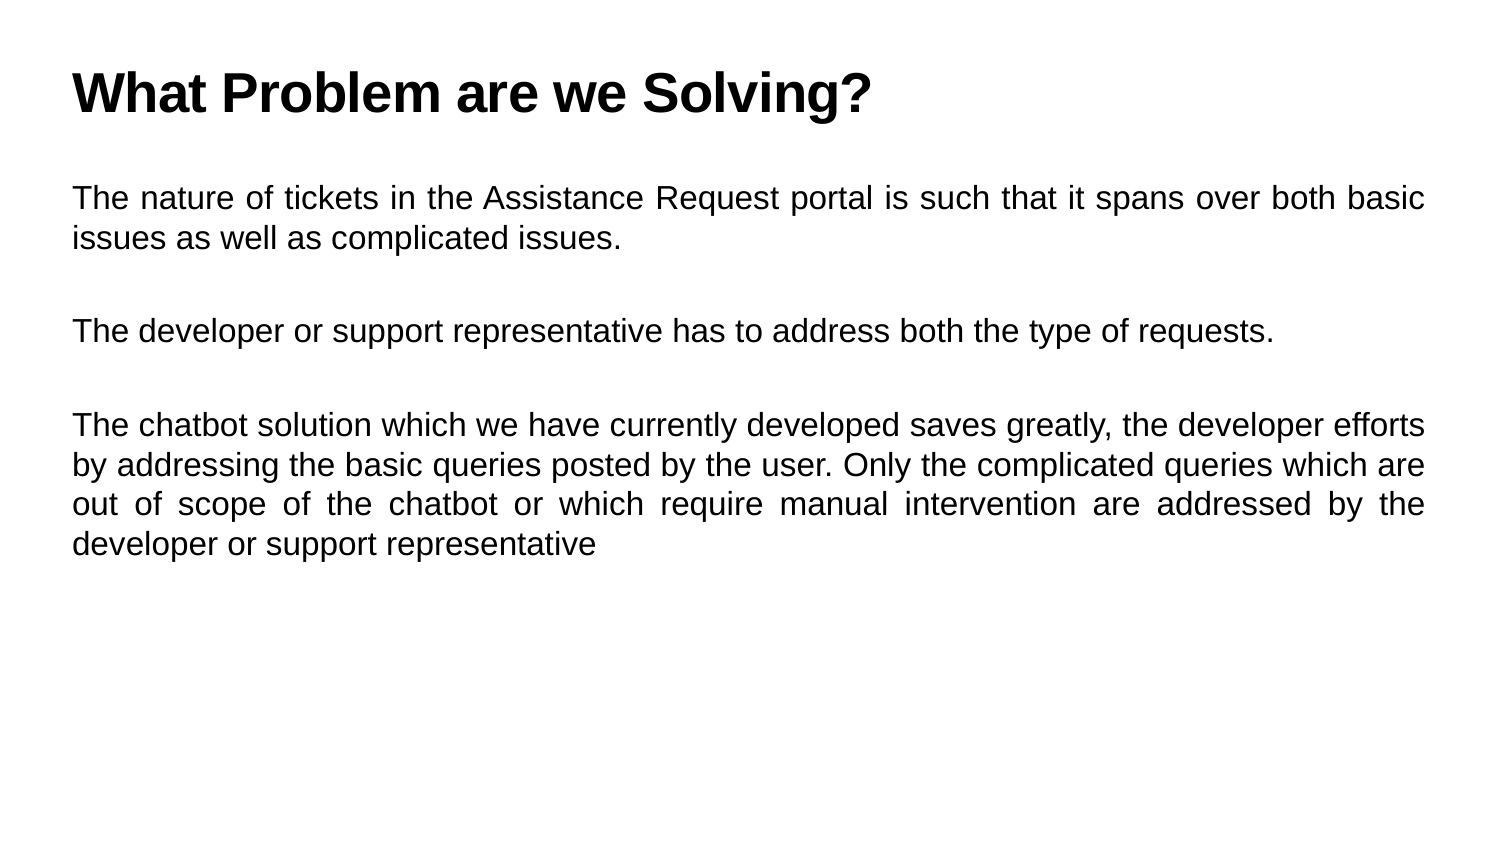

# What Problem are we Solving?
The nature of tickets in the Assistance Request portal is such that it spans over both basic issues as well as complicated issues.

The developer or support representative has to address both the type of requests.

The chatbot solution which we have currently developed saves greatly, the developer efforts by addressing the basic queries posted by the user. Only the complicated queries which are out of scope of the chatbot or which require manual intervention are addressed by the developer or support representative
7